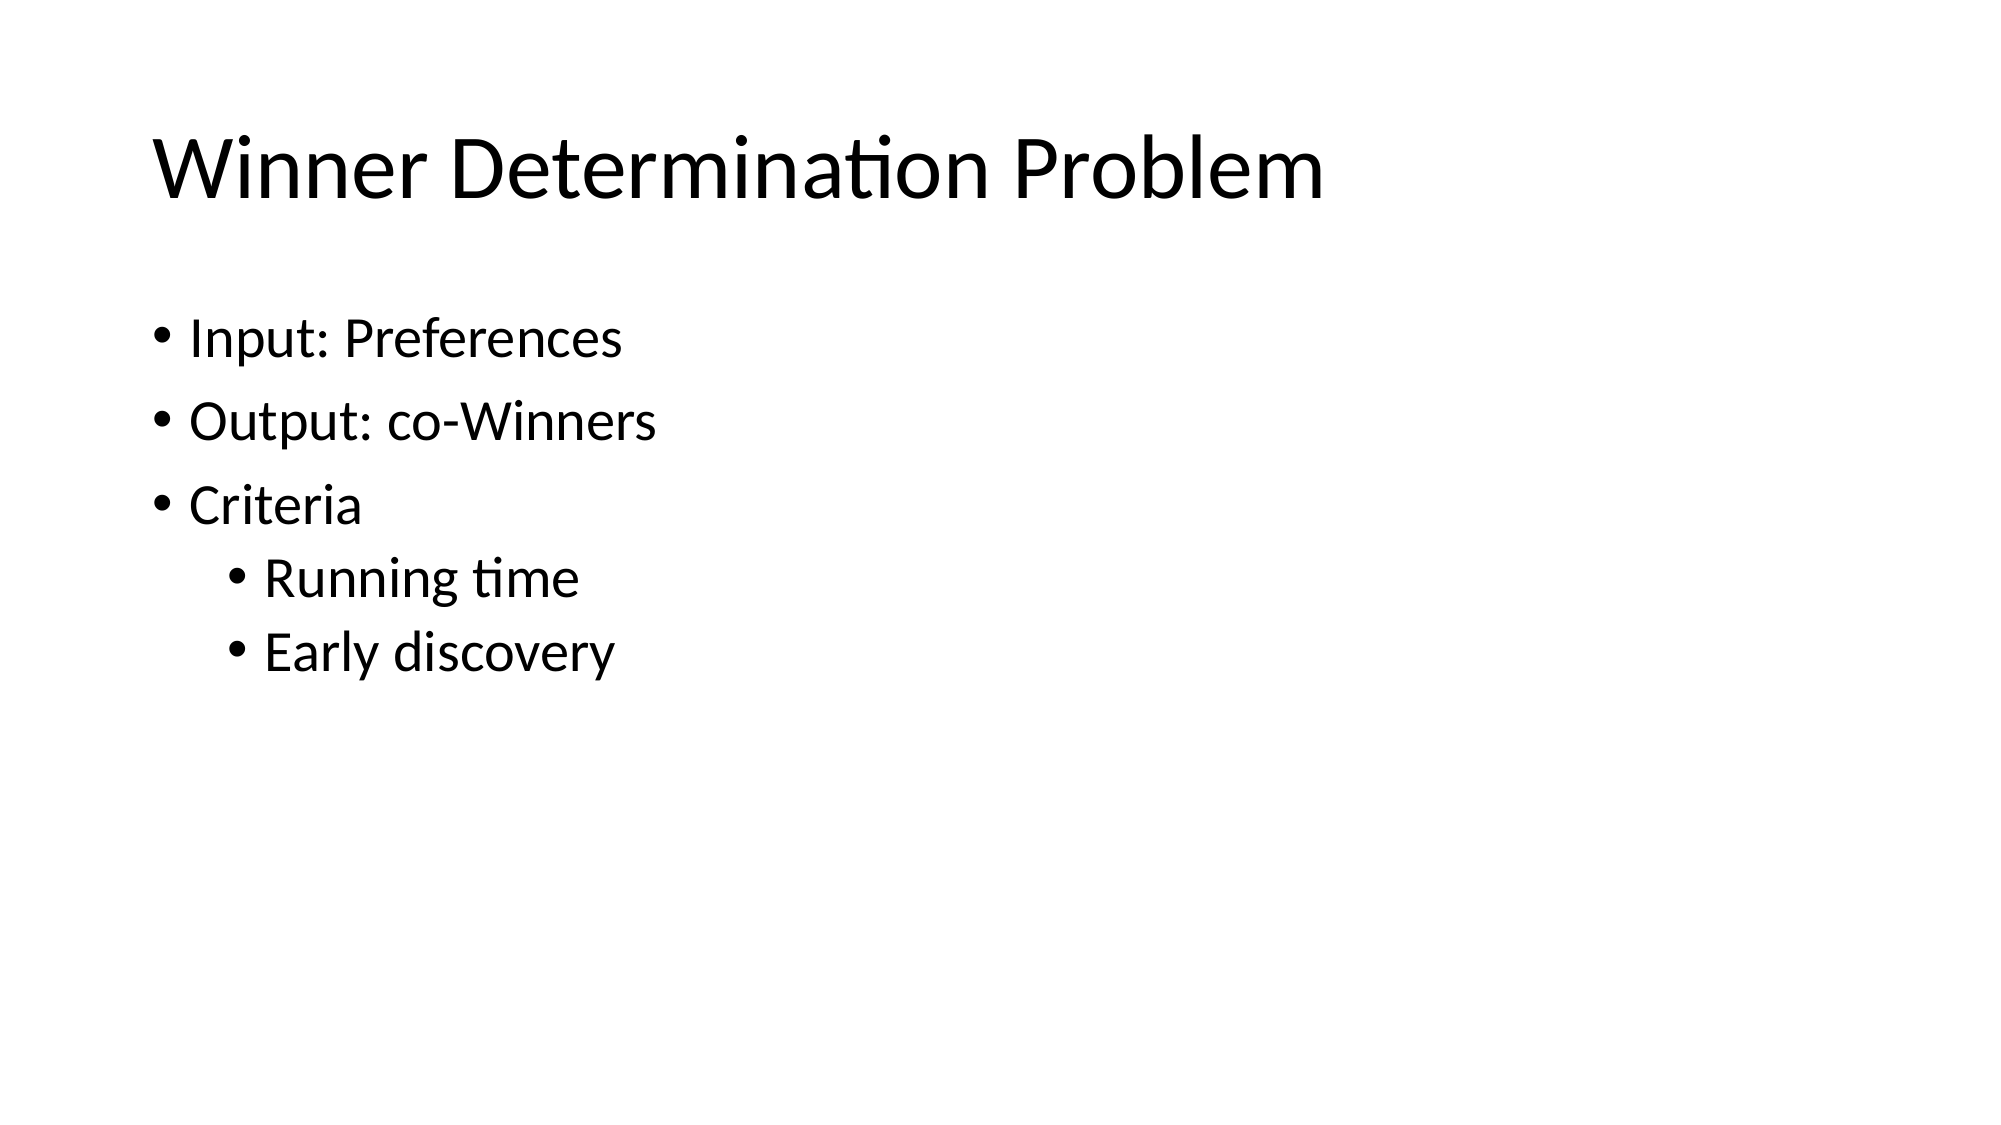

# Winner Determination Problem
Input: Preferences
Output: co-Winners
Criteria
Running time
Early discovery